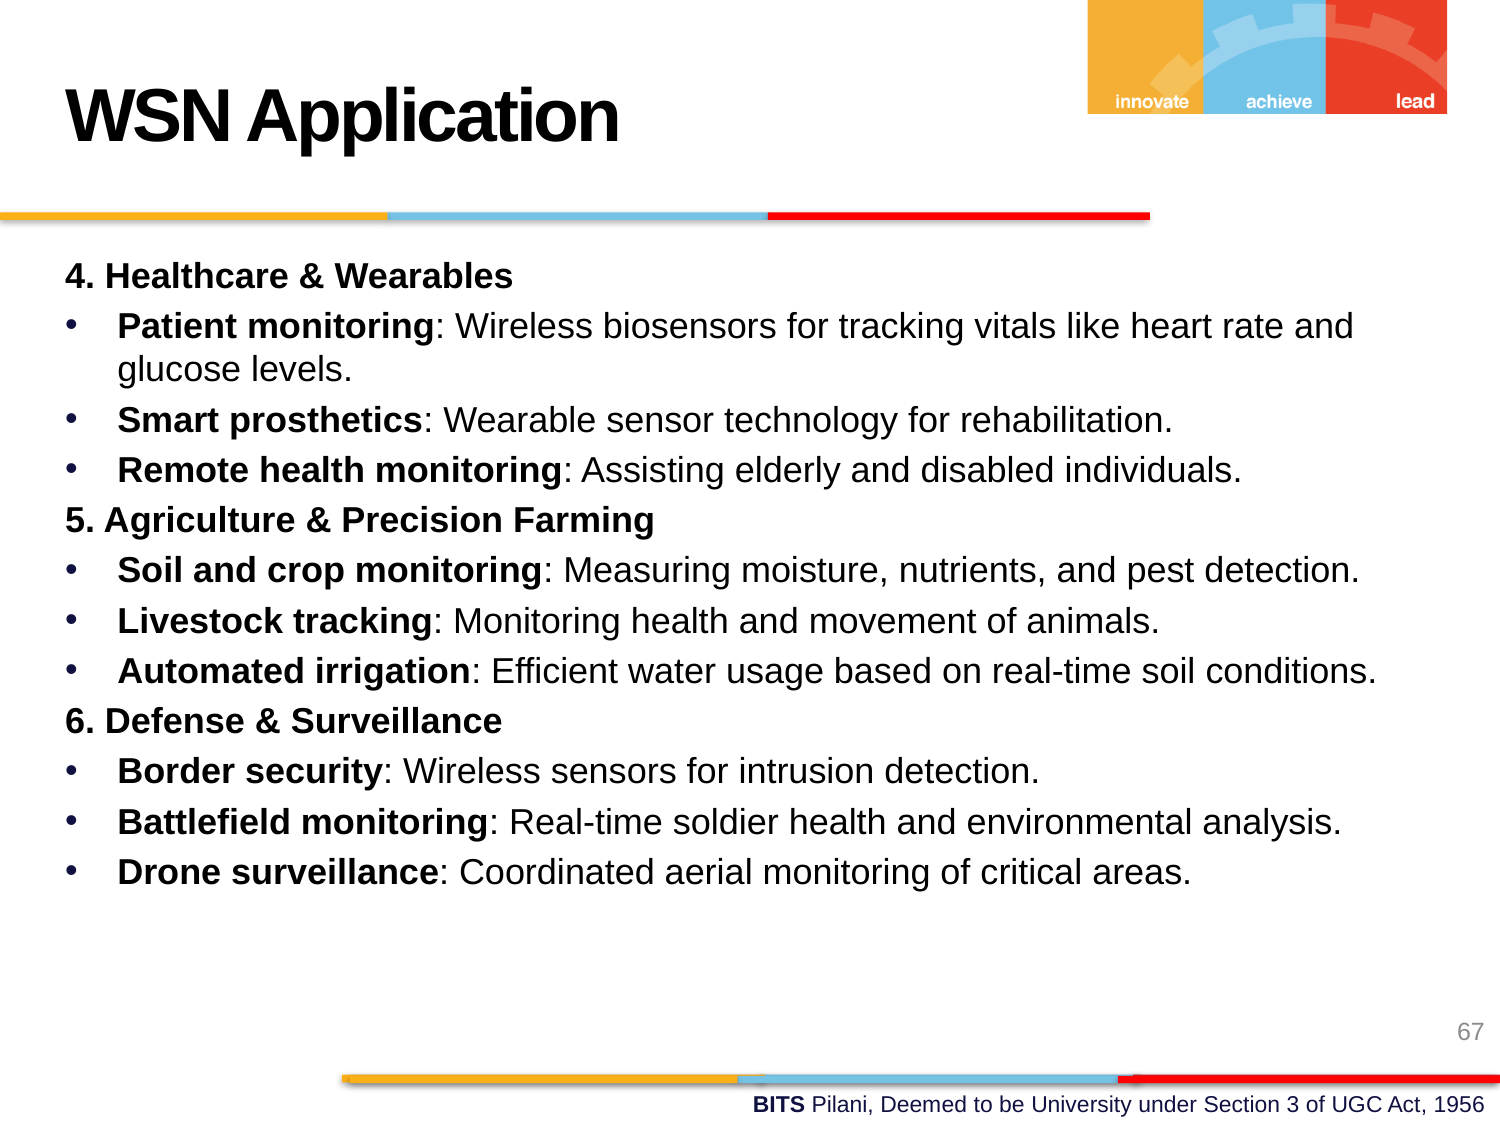

WSN Application
4. Healthcare & Wearables
Patient monitoring: Wireless biosensors for tracking vitals like heart rate and glucose levels.
Smart prosthetics: Wearable sensor technology for rehabilitation.
Remote health monitoring: Assisting elderly and disabled individuals.
5. Agriculture & Precision Farming
Soil and crop monitoring: Measuring moisture, nutrients, and pest detection.
Livestock tracking: Monitoring health and movement of animals.
Automated irrigation: Efficient water usage based on real-time soil conditions.
6. Defense & Surveillance
Border security: Wireless sensors for intrusion detection.
Battlefield monitoring: Real-time soldier health and environmental analysis.
Drone surveillance: Coordinated aerial monitoring of critical areas.
67